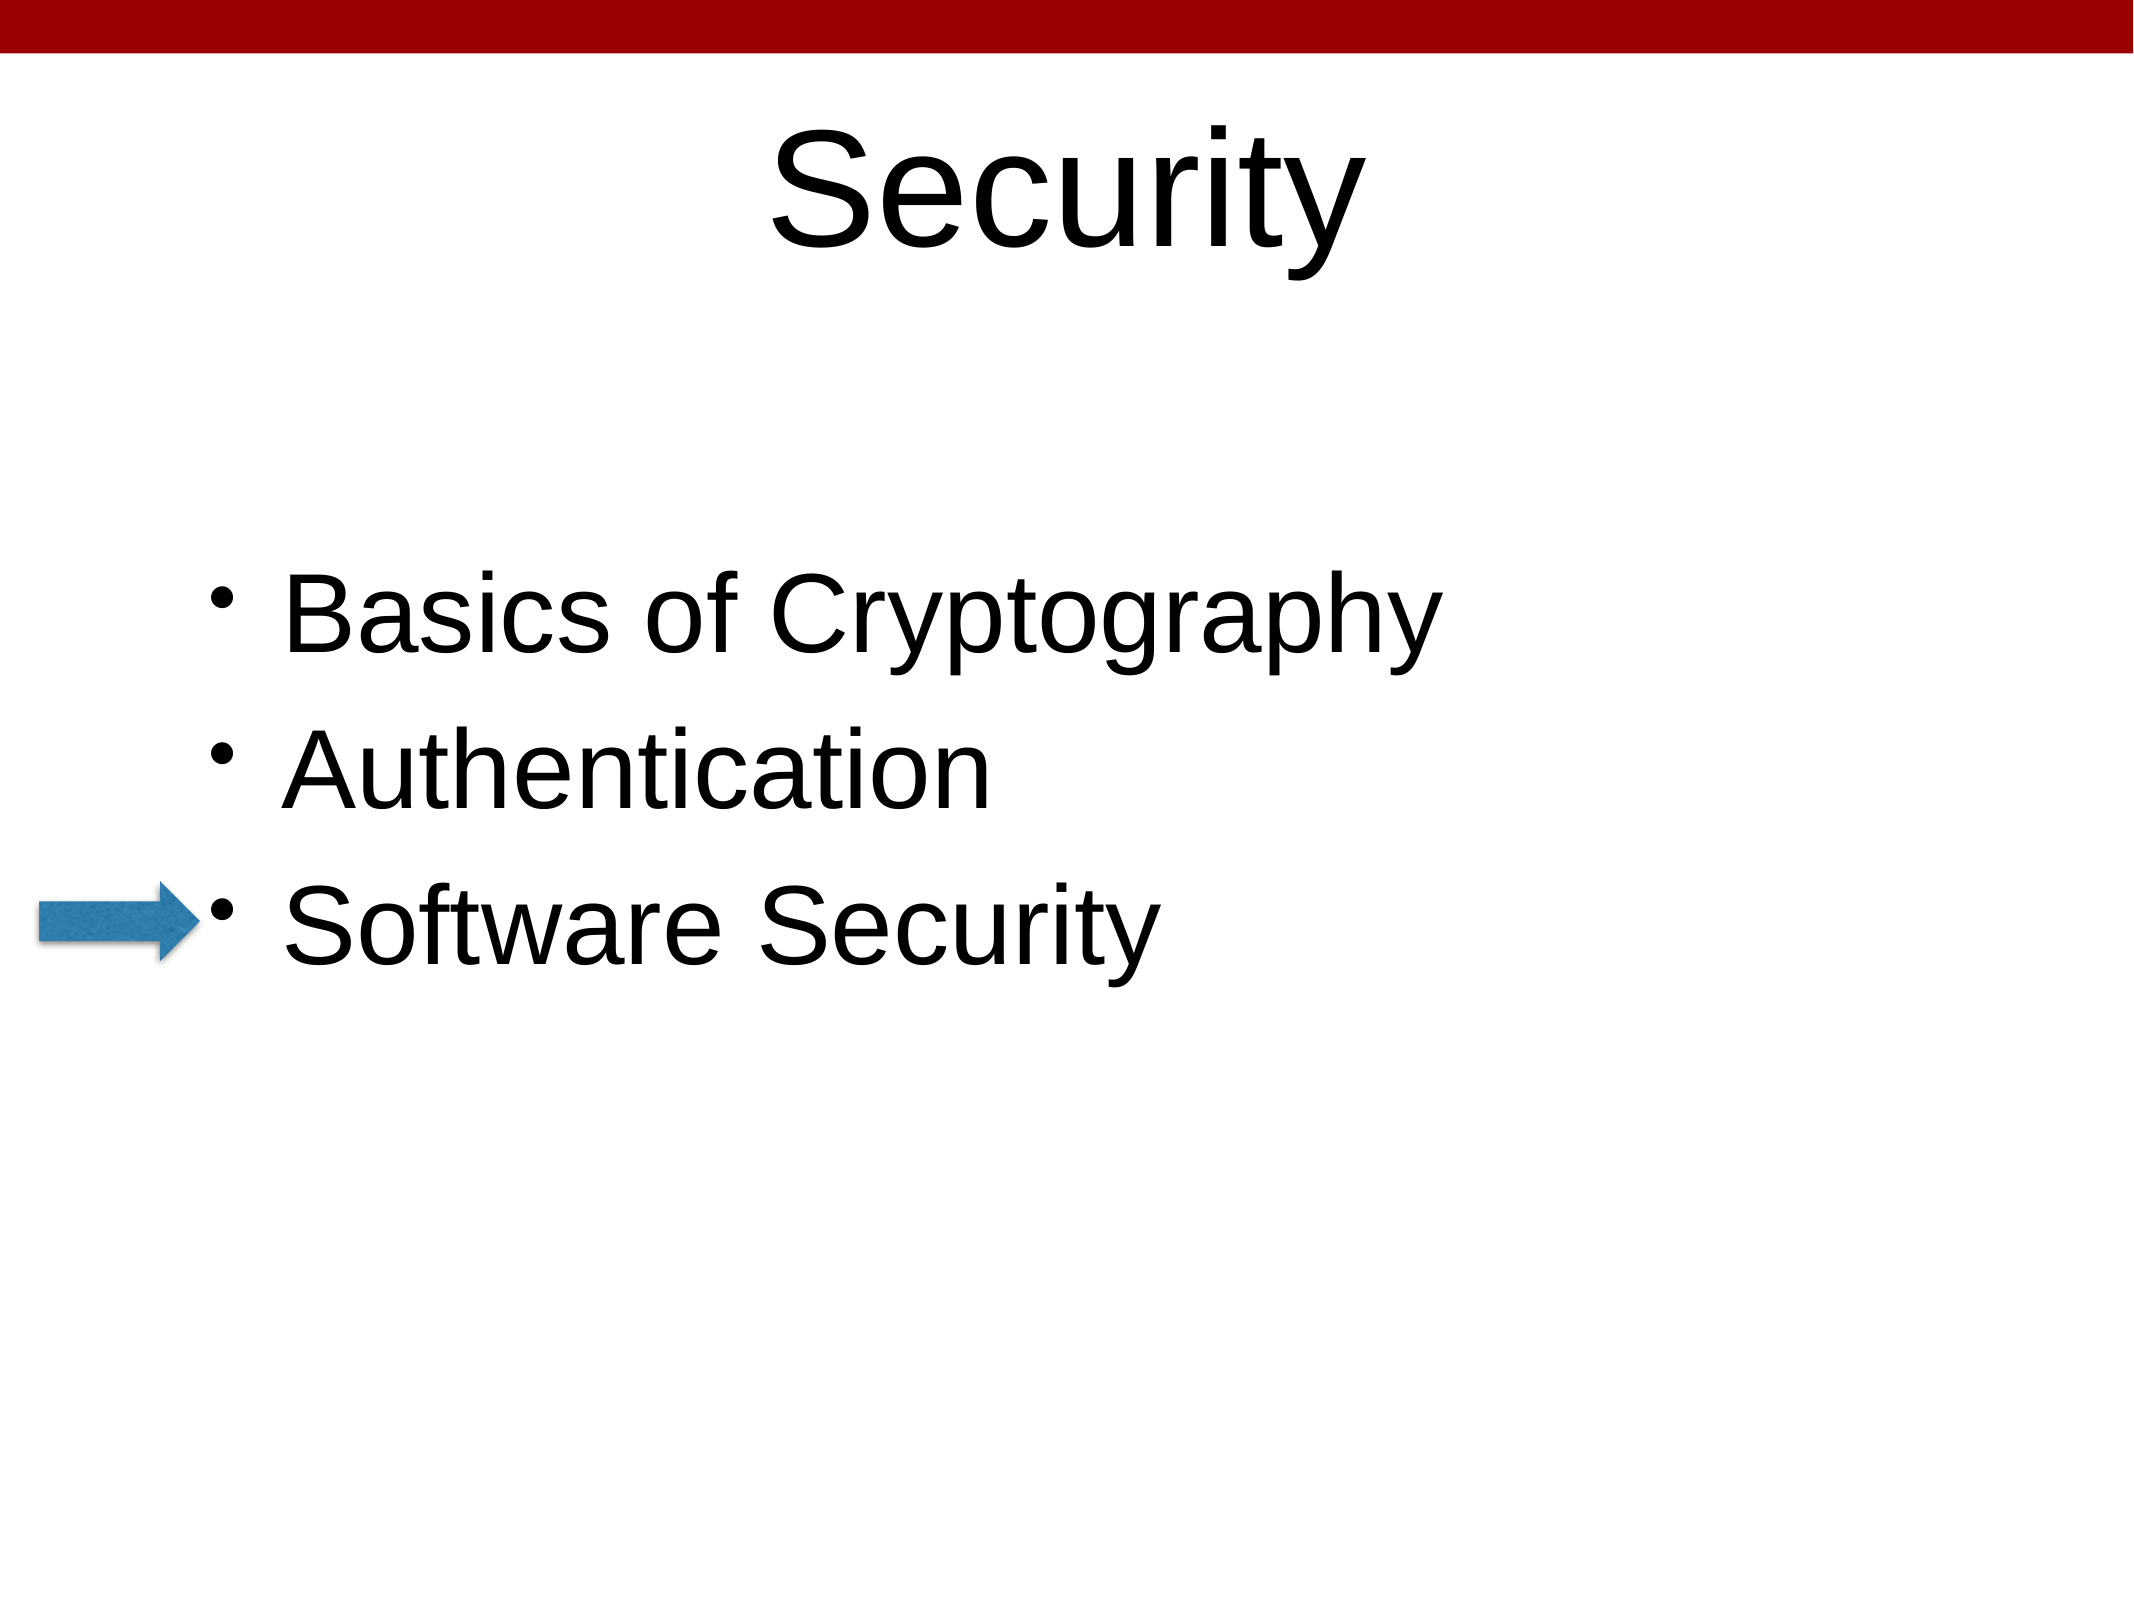

Security

Basics of Cryptography
Authentication
Software Security